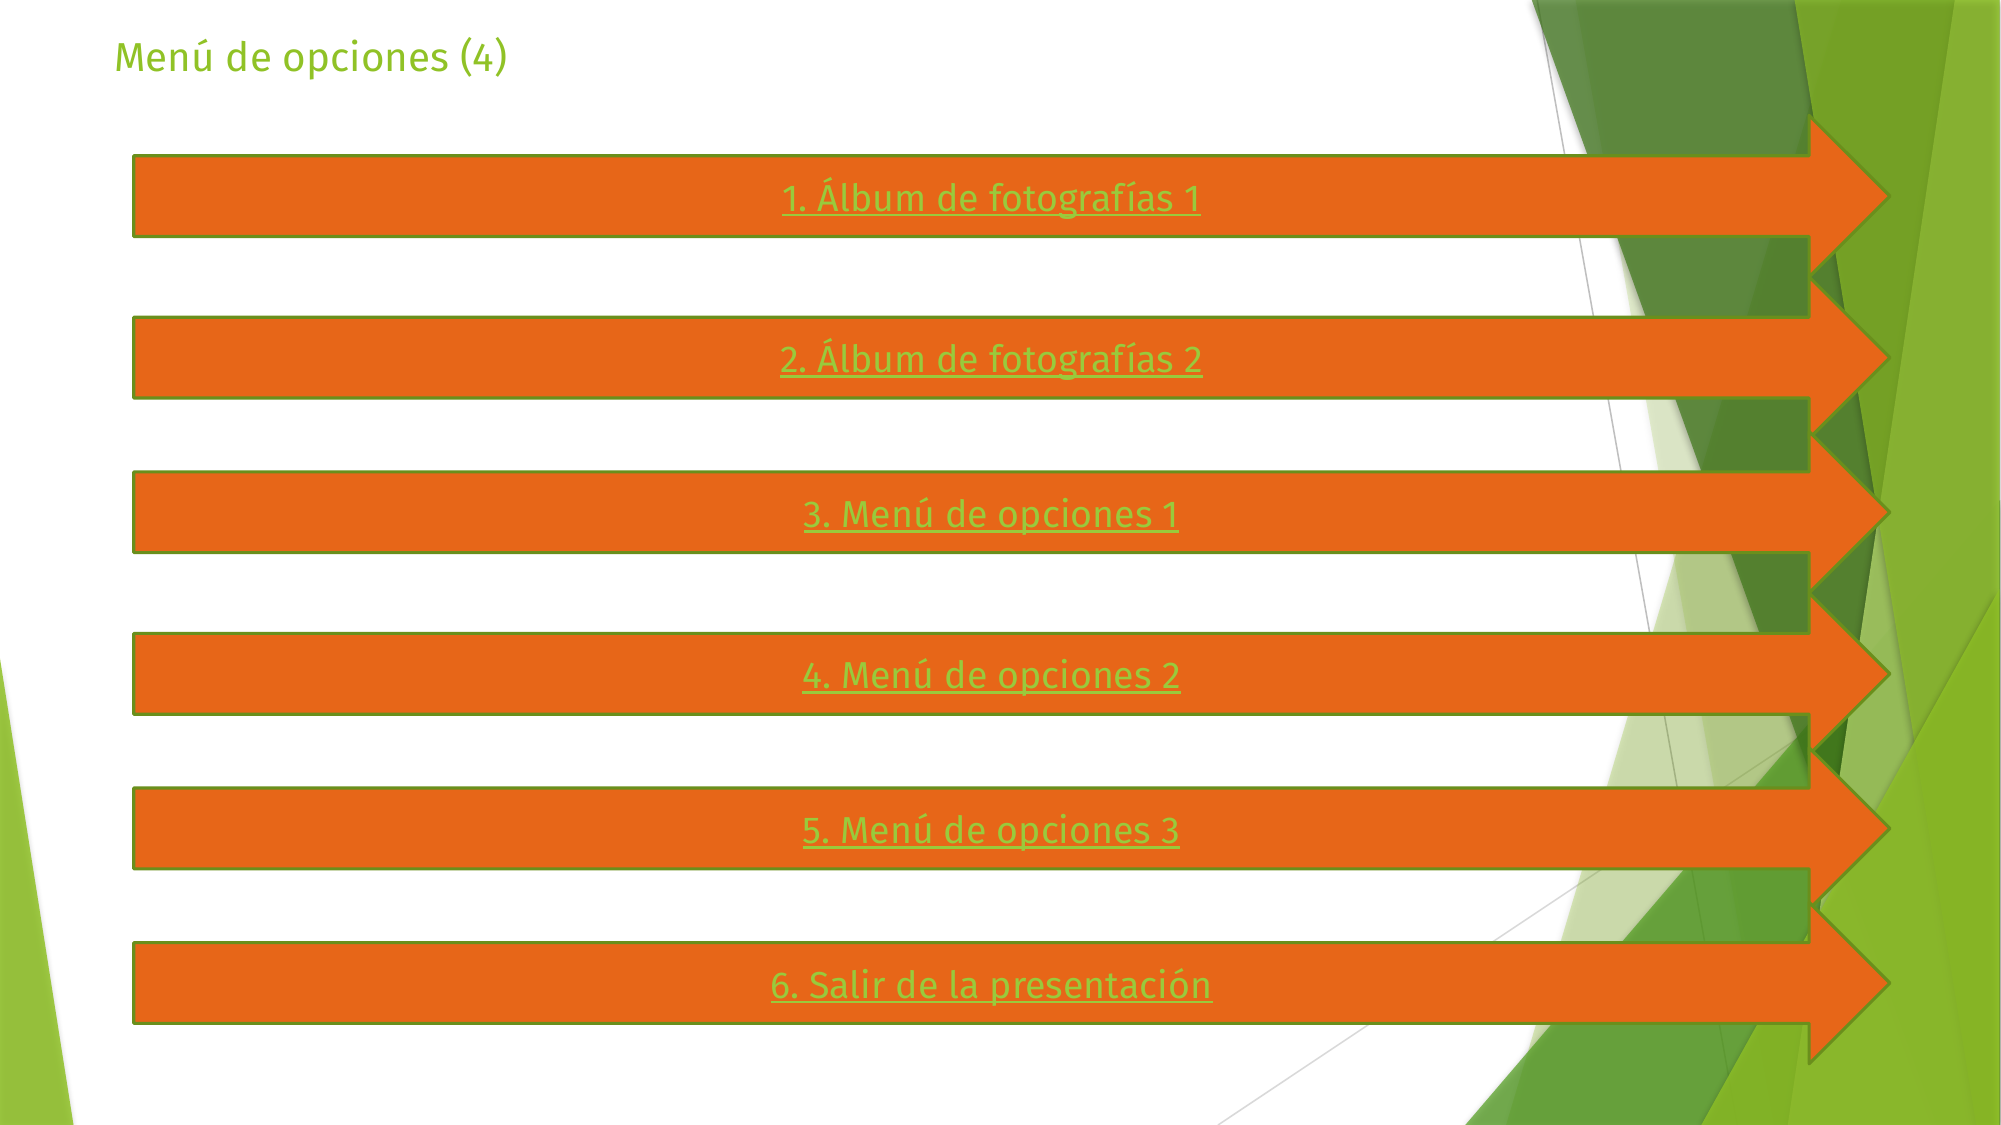

# Menú de opciones (4)
1. Álbum de fotografías 1
2. Álbum de fotografías 2
3. Menú de opciones 1
4. Menú de opciones 2
5. Menú de opciones 3
6. Salir de la presentación